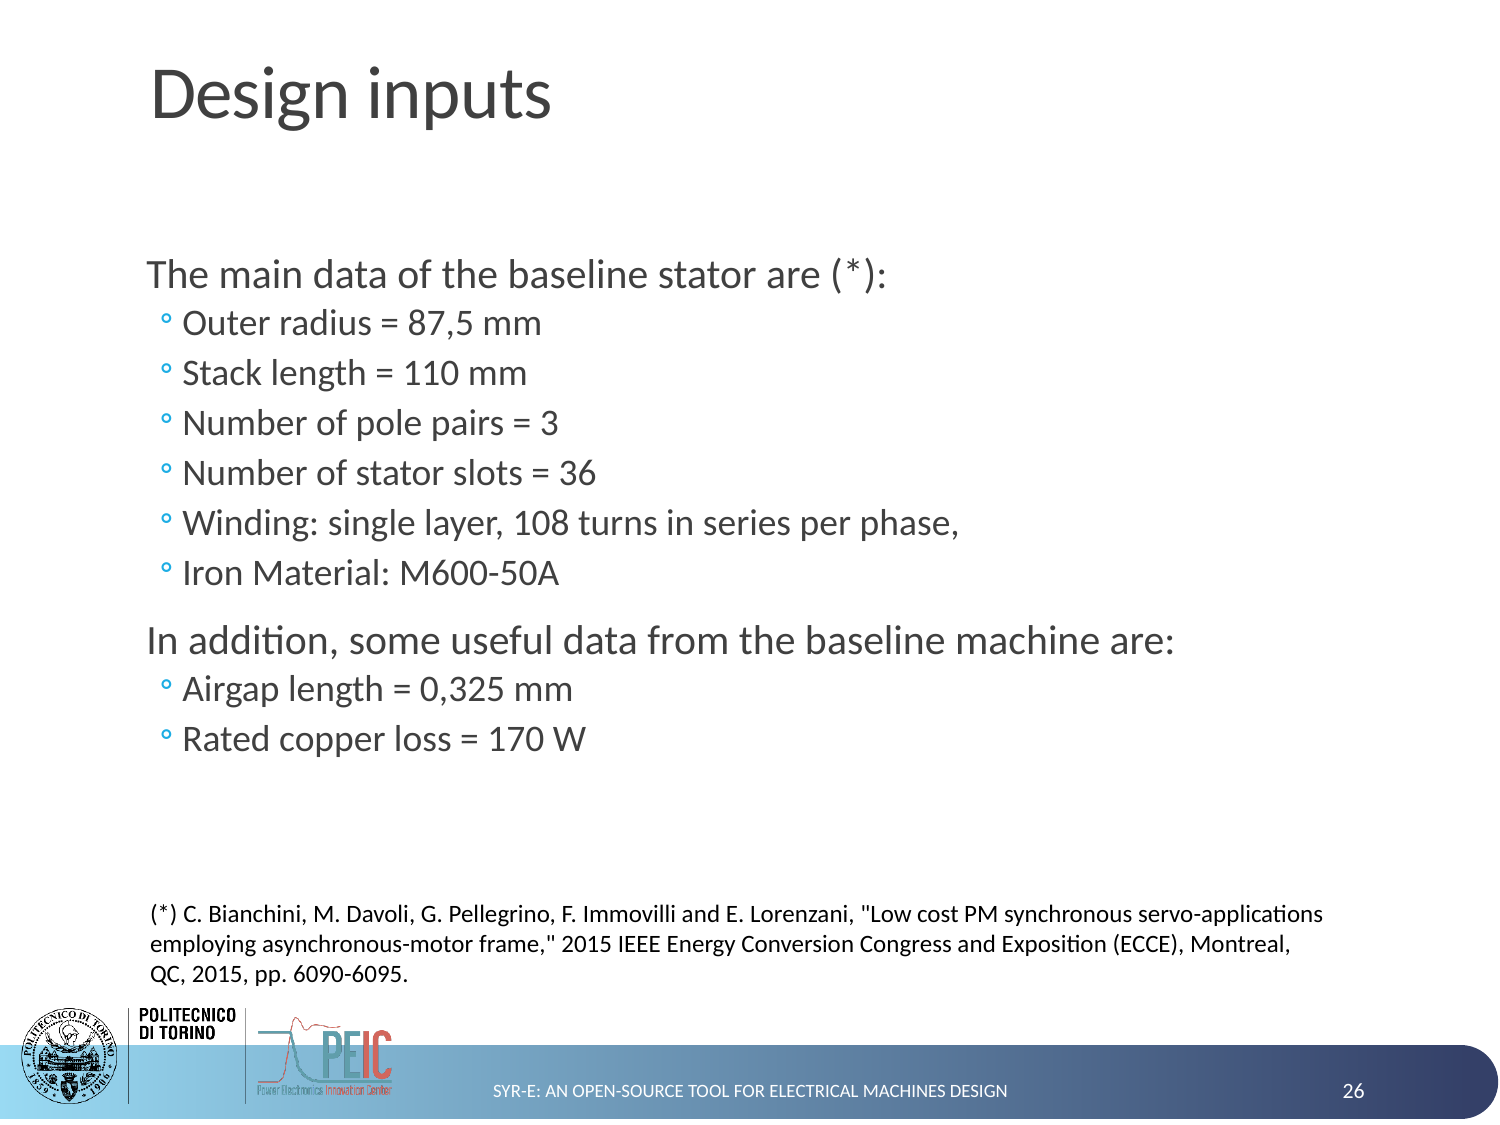

# Design inputs
The main data of the baseline stator are (*):
Outer radius = 87,5 mm
Stack length = 110 mm
Number of pole pairs = 3
Number of stator slots = 36
Winding: single layer, 108 turns in series per phase,
Iron Material: M600-50A
In addition, some useful data from the baseline machine are:
Airgap length = 0,325 mm
Rated copper loss = 170 W
(*) C. Bianchini, M. Davoli, G. Pellegrino, F. Immovilli and E. Lorenzani, "Low cost PM synchronous servo-applications employing asynchronous-motor frame," 2015 IEEE Energy Conversion Congress and Exposition (ECCE), Montreal, QC, 2015, pp. 6090-6095.
SyR-e: an Open-Source tool for Electrical Machines Design
26